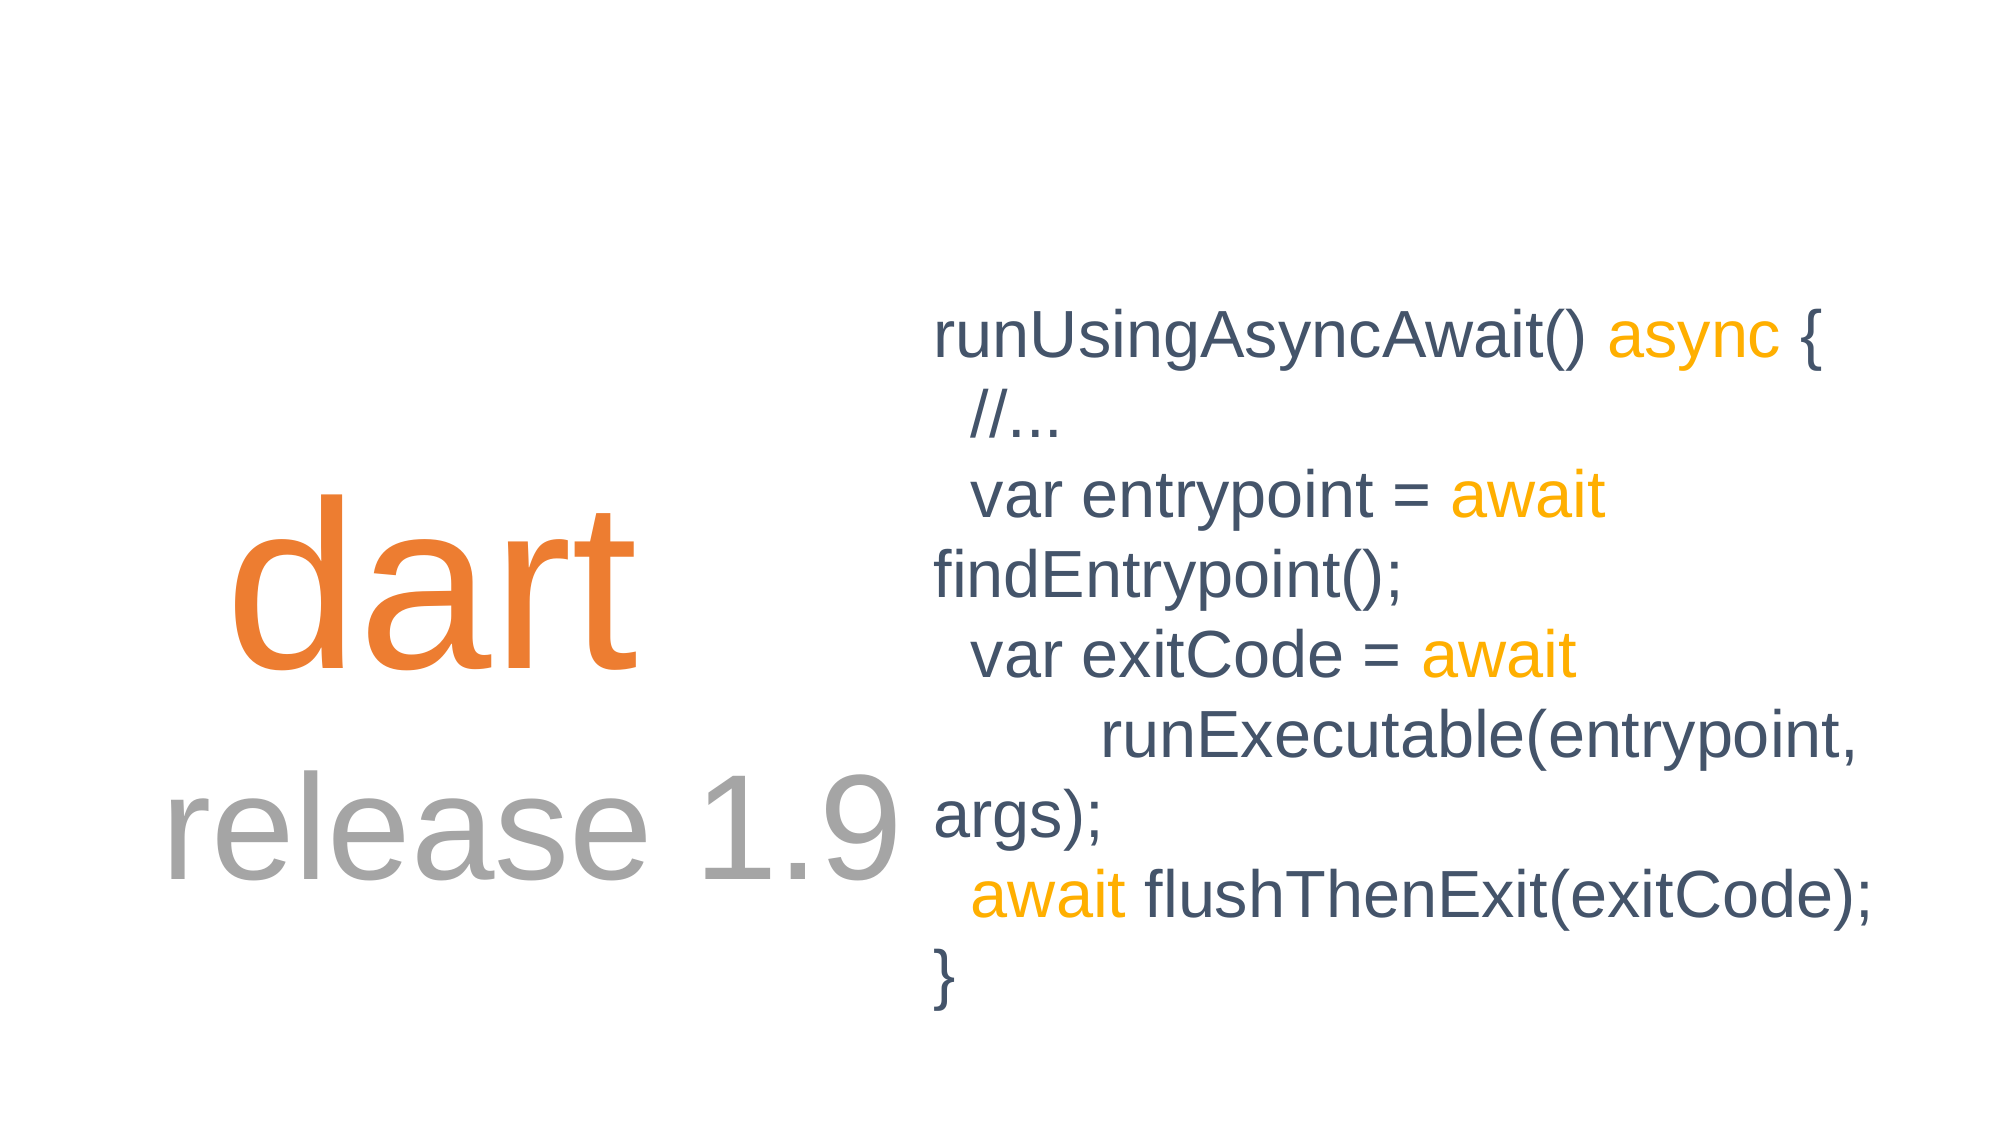

runUsingAsyncAwait() async {
  //...
  var entrypoint = await findEntrypoint();
  var exitCode = await
         runExecutable(entrypoint, args);
  await flushThenExit(exitCode);
}
dart
release 1.9